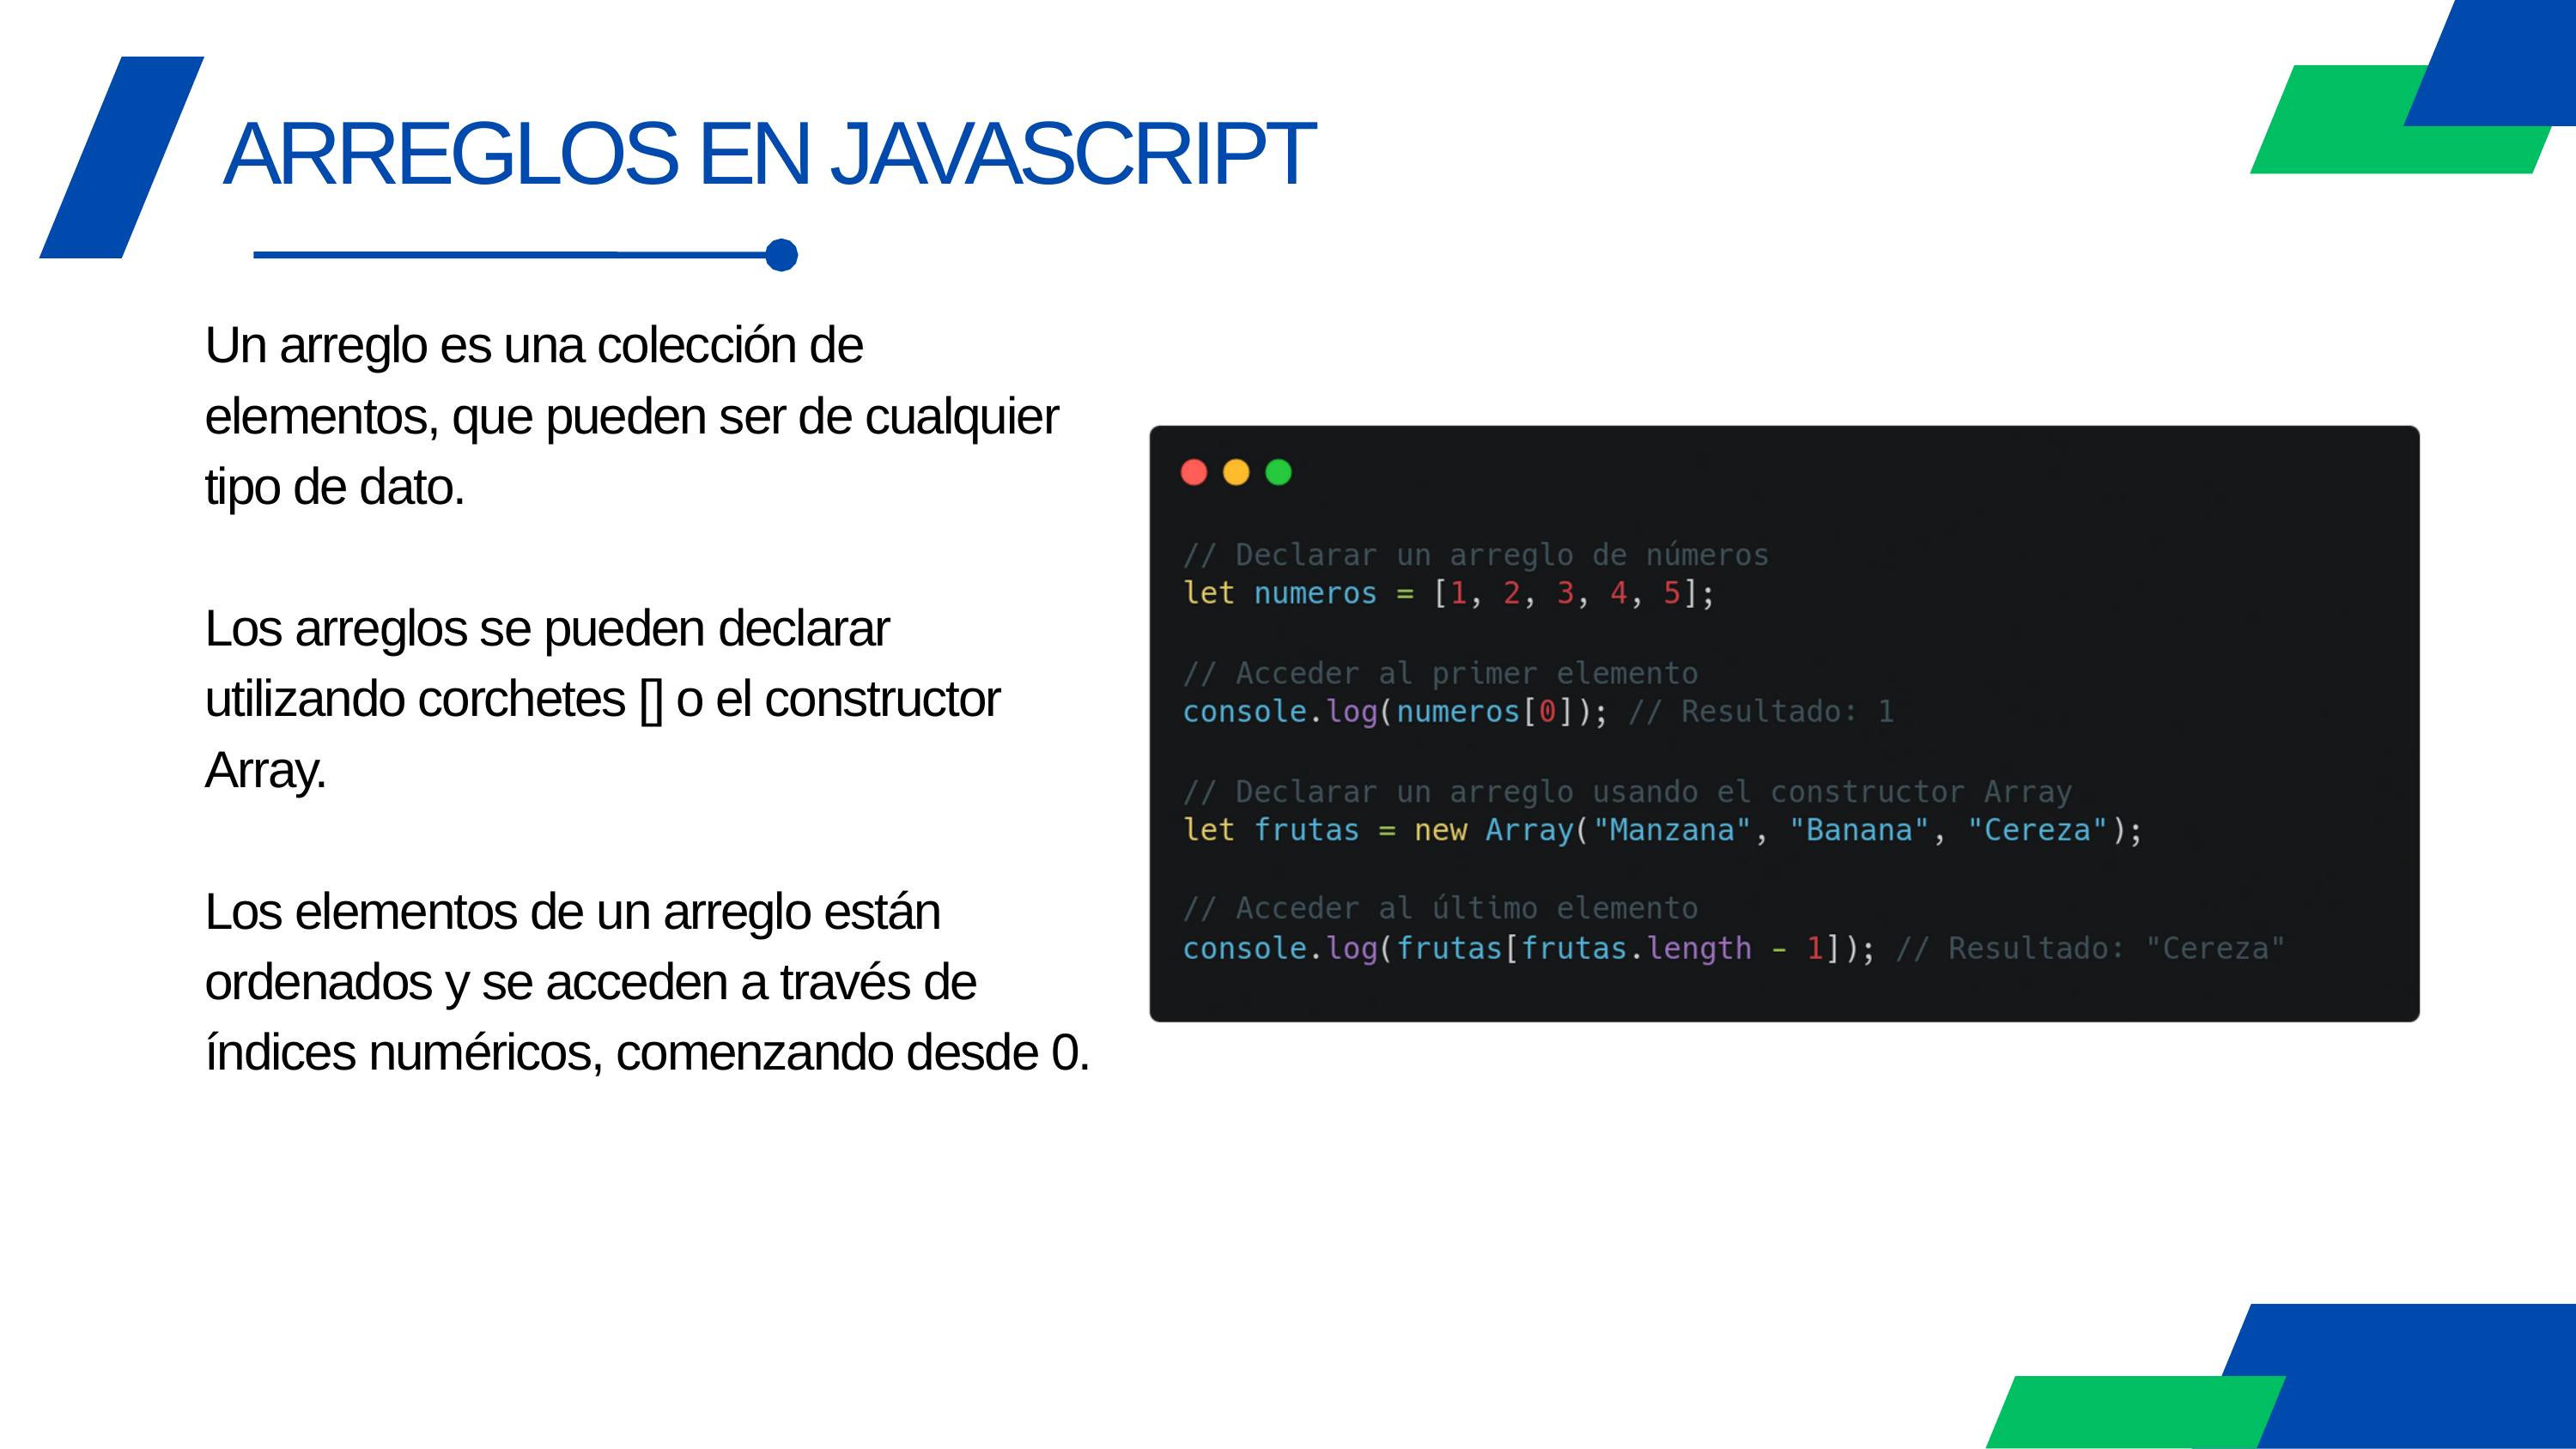

ARREGLOS EN JAVASCRIPT

Un arreglo es una colección de elementos, que pueden ser de cualquier tipo de dato.

Los arreglos se pueden declarar utilizando corchetes [] o el constructor Array.

Los elementos de un arreglo están ordenados y se acceden a través de índices numéricos, comenzando desde 0.